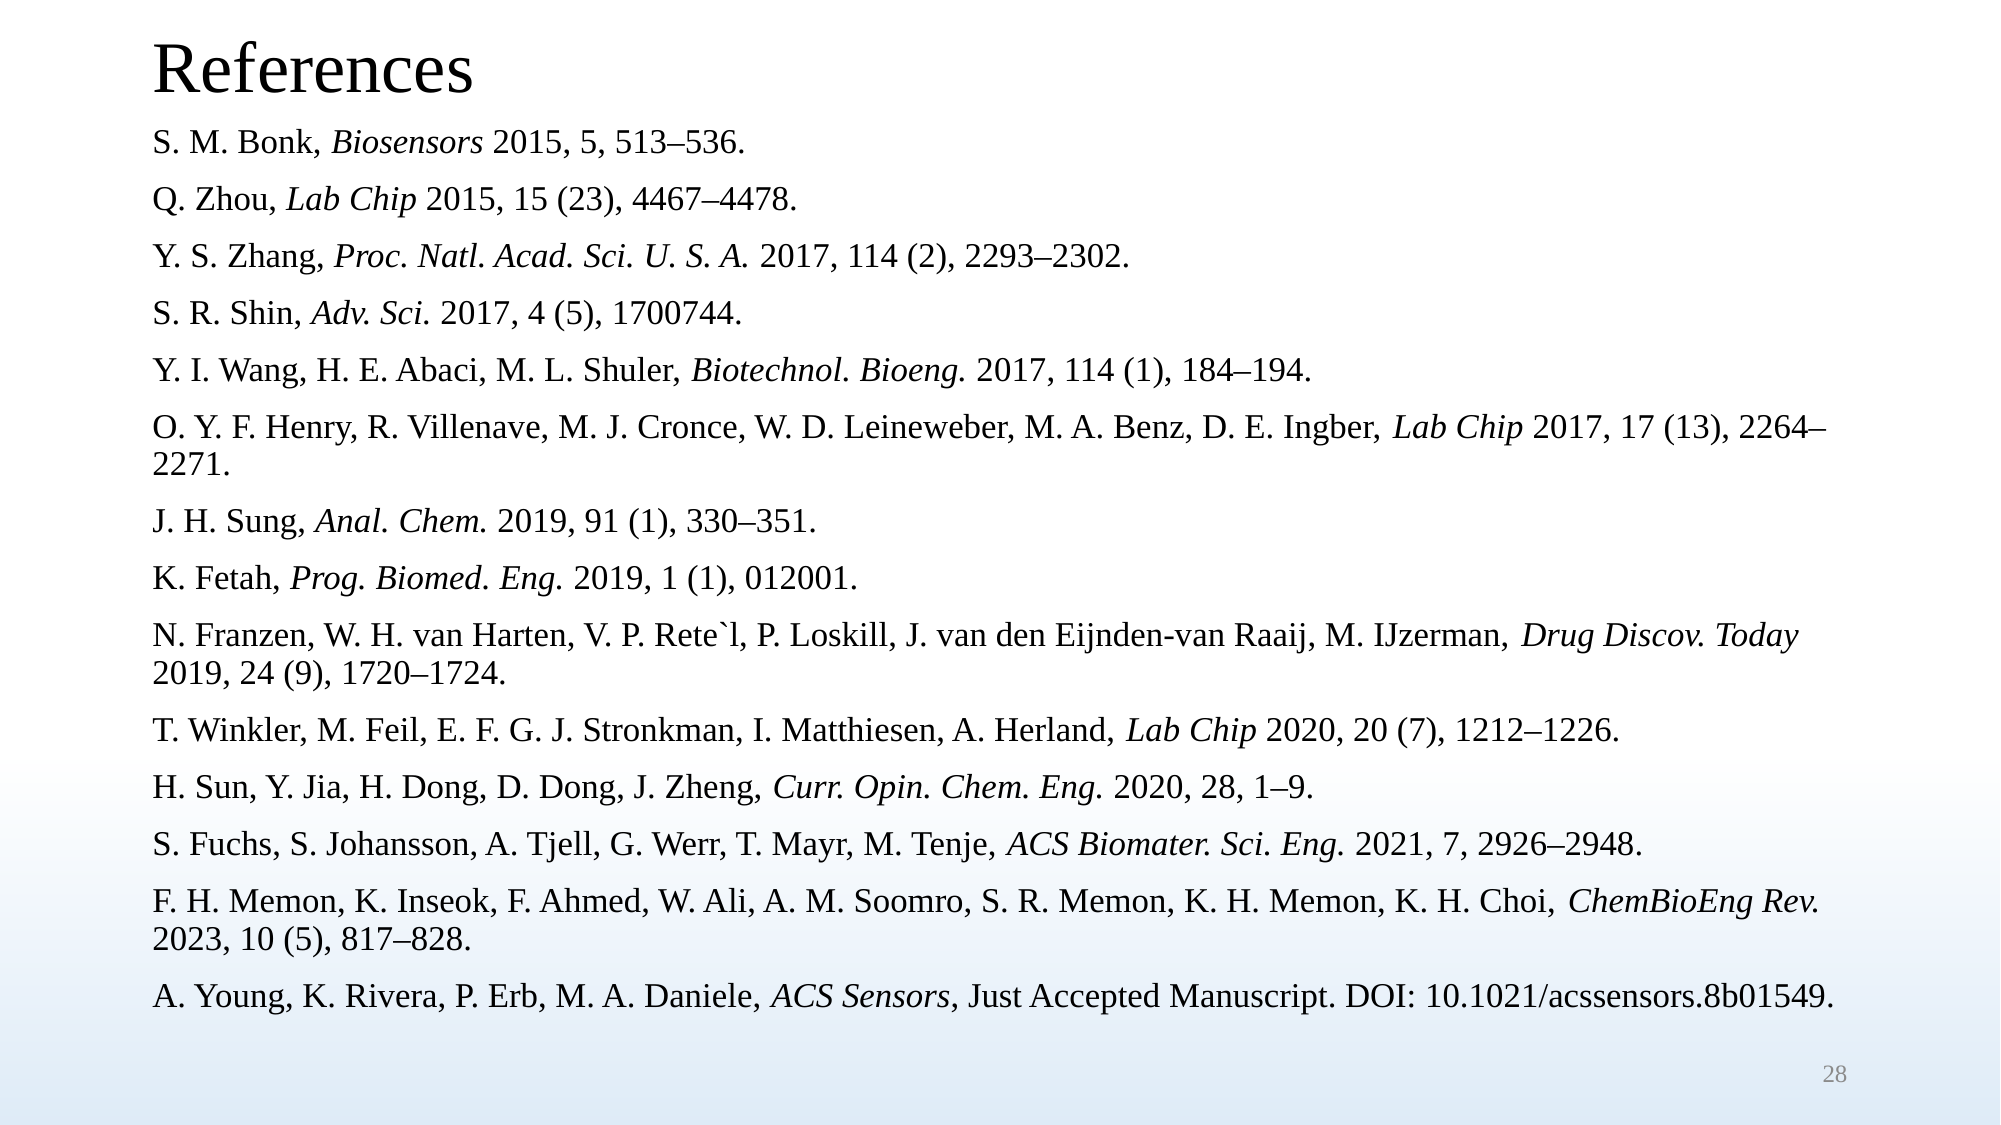

# References
S. M. Bonk, Biosensors 2015, 5, 513–536.
Q. Zhou, Lab Chip 2015, 15 (23), 4467–4478.
Y. S. Zhang, Proc. Natl. Acad. Sci. U. S. A. 2017, 114 (2), 2293–2302.
S. R. Shin, Adv. Sci. 2017, 4 (5), 1700744.
Y. I. Wang, H. E. Abaci, M. L. Shuler, Biotechnol. Bioeng. 2017, 114 (1), 184–194.
O. Y. F. Henry, R. Villenave, M. J. Cronce, W. D. Leineweber, M. A. Benz, D. E. Ingber, Lab Chip 2017, 17 (13), 2264–2271.
J. H. Sung, Anal. Chem. 2019, 91 (1), 330–351.
K. Fetah, Prog. Biomed. Eng. 2019, 1 (1), 012001.
N. Franzen, W. H. van Harten, V. P. Rete`l, P. Loskill, J. van den Eijnden-van Raaij, M. IJzerman, Drug Discov. Today 2019, 24 (9), 1720–1724.
T. Winkler, M. Feil, E. F. G. J. Stronkman, I. Matthiesen, A. Herland, Lab Chip 2020, 20 (7), 1212–1226.
H. Sun, Y. Jia, H. Dong, D. Dong, J. Zheng, Curr. Opin. Chem. Eng. 2020, 28, 1–9.
S. Fuchs, S. Johansson, A. Tjell, G. Werr, T. Mayr, M. Tenje, ACS Biomater. Sci. Eng. 2021, 7, 2926–2948.
F. H. Memon, K. Inseok, F. Ahmed, W. Ali, A. M. Soomro, S. R. Memon, K. H. Memon, K. H. Choi, ChemBioEng Rev. 2023, 10 (5), 817–828.
A. Young, K. Rivera, P. Erb, M. A. Daniele, ACS Sensors, Just Accepted Manuscript. DOI: 10.1021/acssensors.8b01549.
28